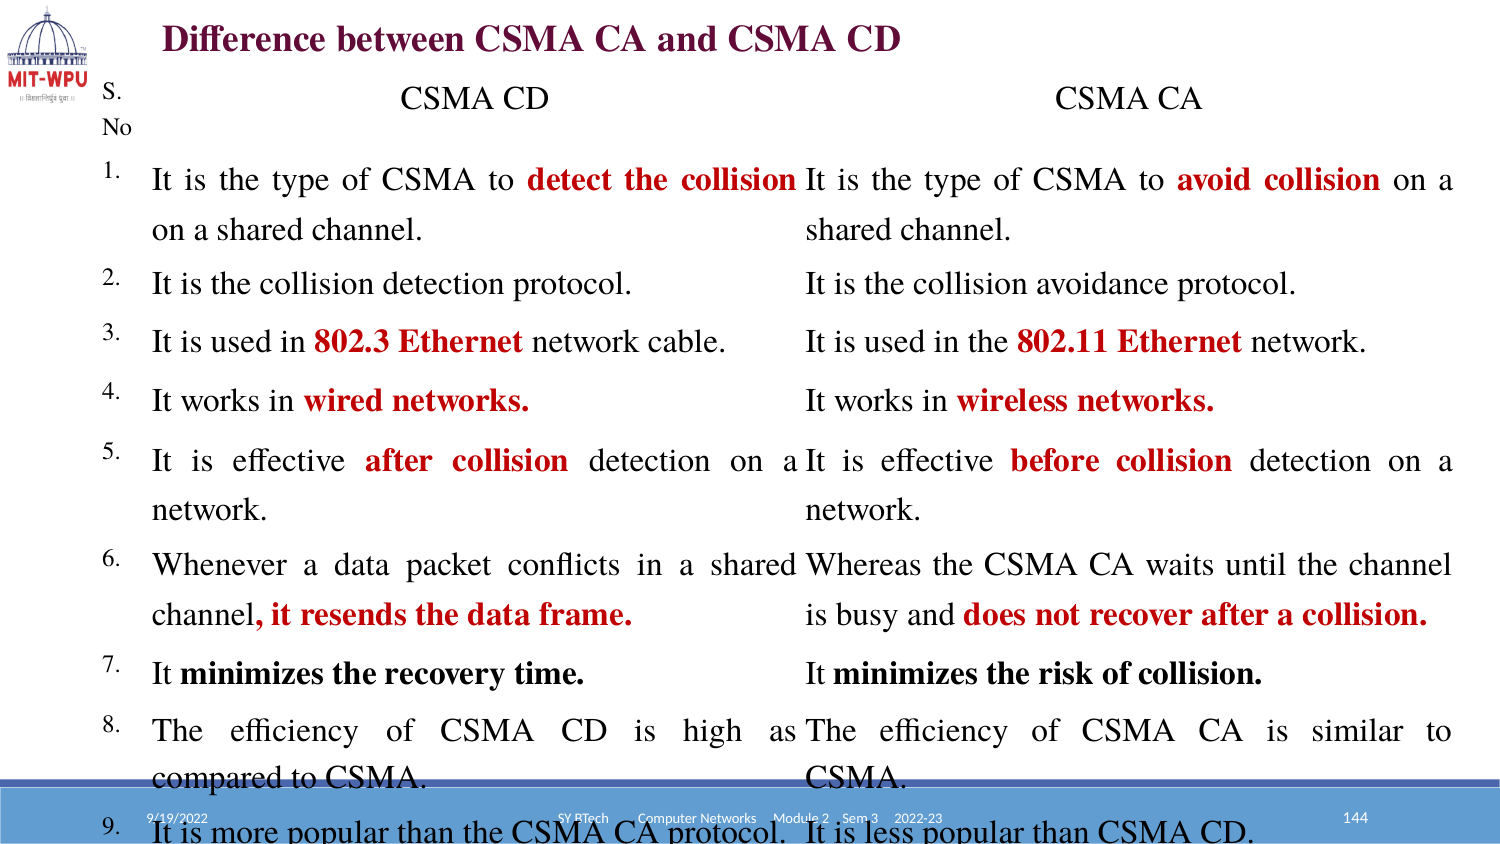

Difference between CSMA CA and CSMA CD
| S. No | CSMA CD | CSMA CA |
| --- | --- | --- |
| 1. | It is the type of CSMA to detect the collision on a shared channel. | It is the type of CSMA to avoid collision on a shared channel. |
| 2. | It is the collision detection protocol. | It is the collision avoidance protocol. |
| 3. | It is used in 802.3 Ethernet network cable. | It is used in the 802.11 Ethernet network. |
| 4. | It works in wired networks. | It works in wireless networks. |
| 5. | It is effective after collision detection on a network. | It is effective before collision detection on a network. |
| 6. | Whenever a data packet conflicts in a shared channel, it resends the data frame. | Whereas the CSMA CA waits until the channel is busy and does not recover after a collision. |
| 7. | It minimizes the recovery time. | It minimizes the risk of collision. |
| 8. | The efficiency of CSMA CD is high as compared to CSMA. | The efficiency of CSMA CA is similar to CSMA. |
| 9. | It is more popular than the CSMA CA protocol. | It is less popular than CSMA CD. |
9/19/2022
SY BTech         Computer Networks     Module 2    Sem 3     2022-23
144